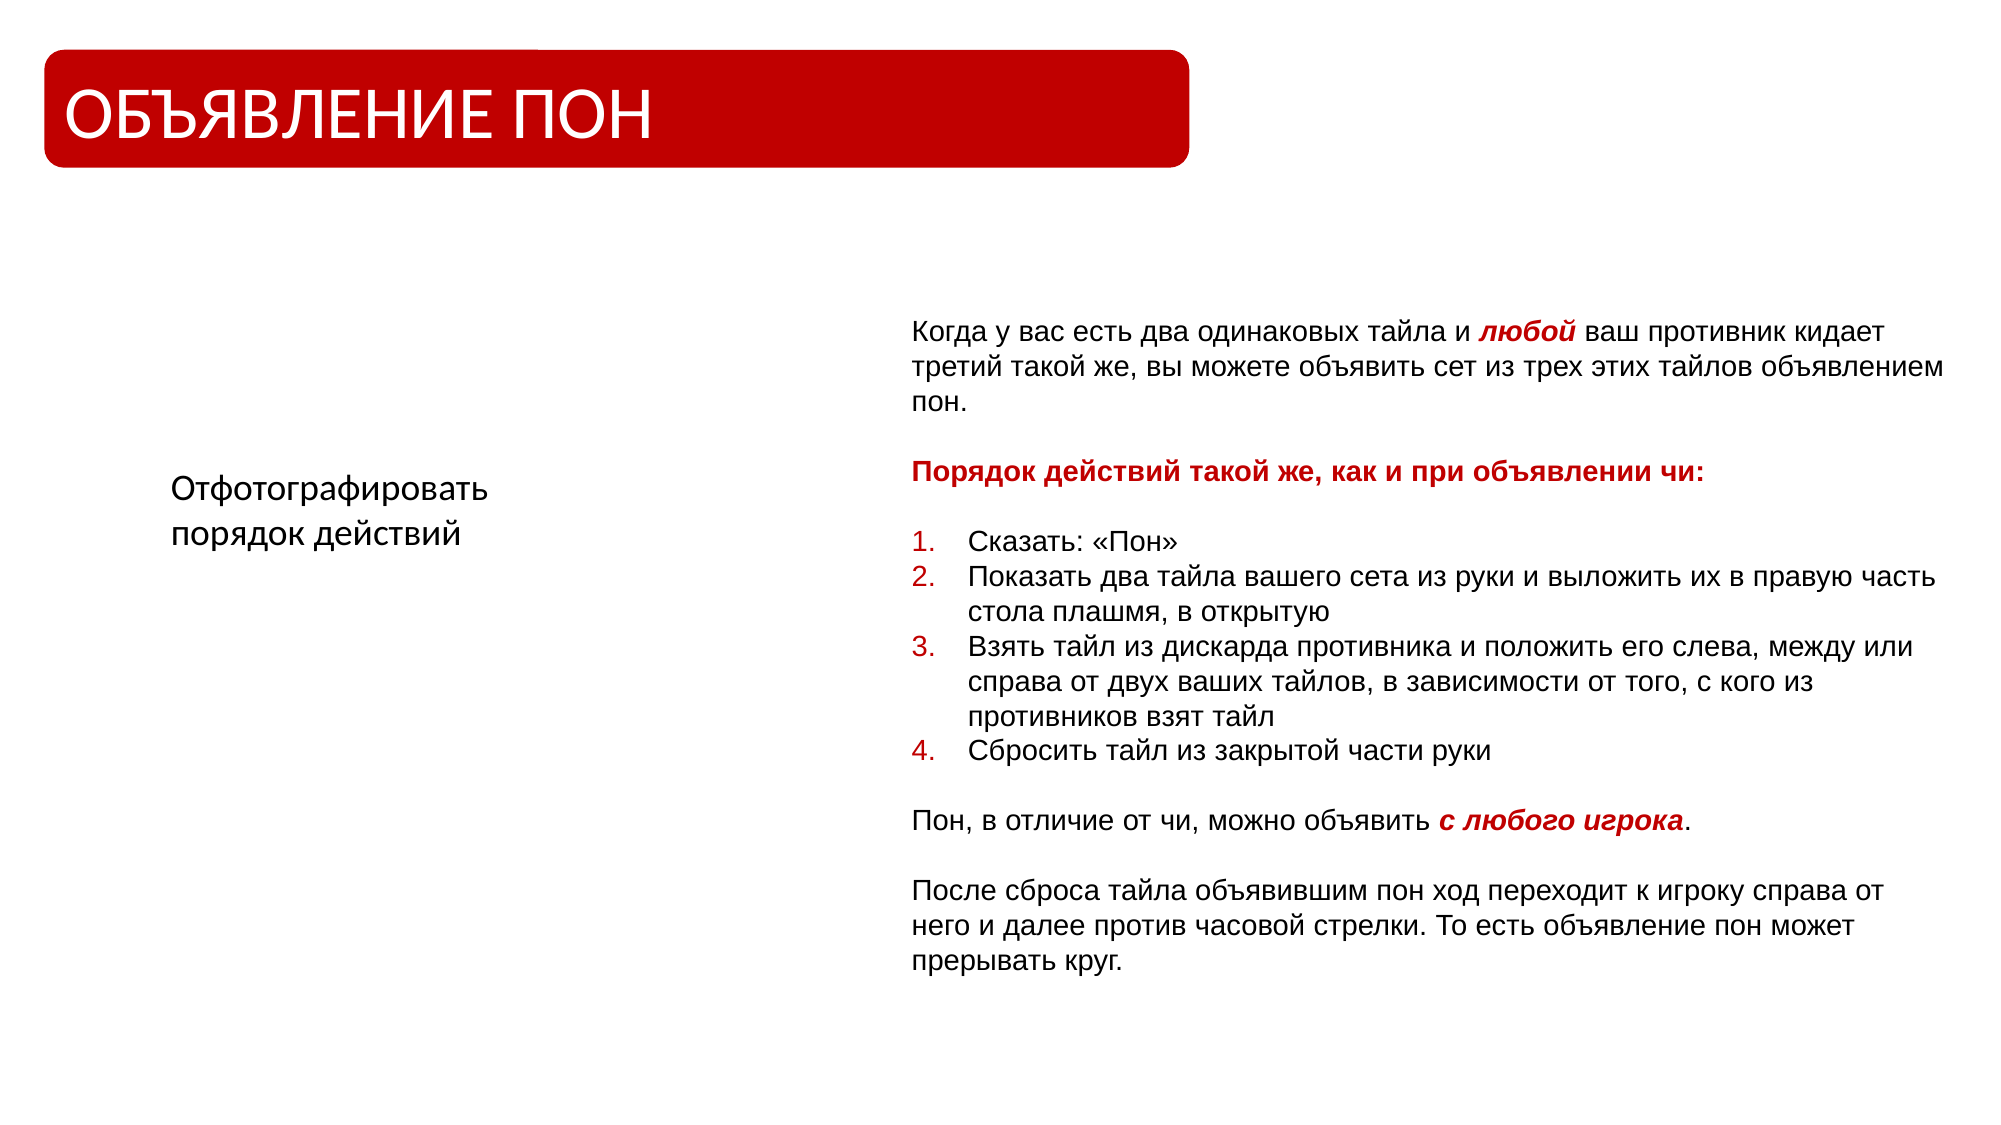

ОБЪЯВЛЕНИЕ ПОН
Когда у вас есть два одинаковых тайла и любой ваш противник кидает третий такой же, вы можете объявить сет из трех этих тайлов объявлением пон.

Порядок действий такой же, как и при объявлении чи:

Сказать: «Пон»
Показать два тайла вашего сета из руки и выложить их в правую часть стола плашмя, в открытую
Взять тайл из дискарда противника и положить его слева, между или справа от двух ваших тайлов, в зависимости от того, с кого из противников взят тайл
Сбросить тайл из закрытой части руки

Пон, в отличие от чи, можно объявить с любого игрока.

После сброса тайла объявившим пон ход переходит к игроку справа от него и далее против часовой стрелки. То есть объявление пон может прерывать круг.

Отфотографировать порядок действий